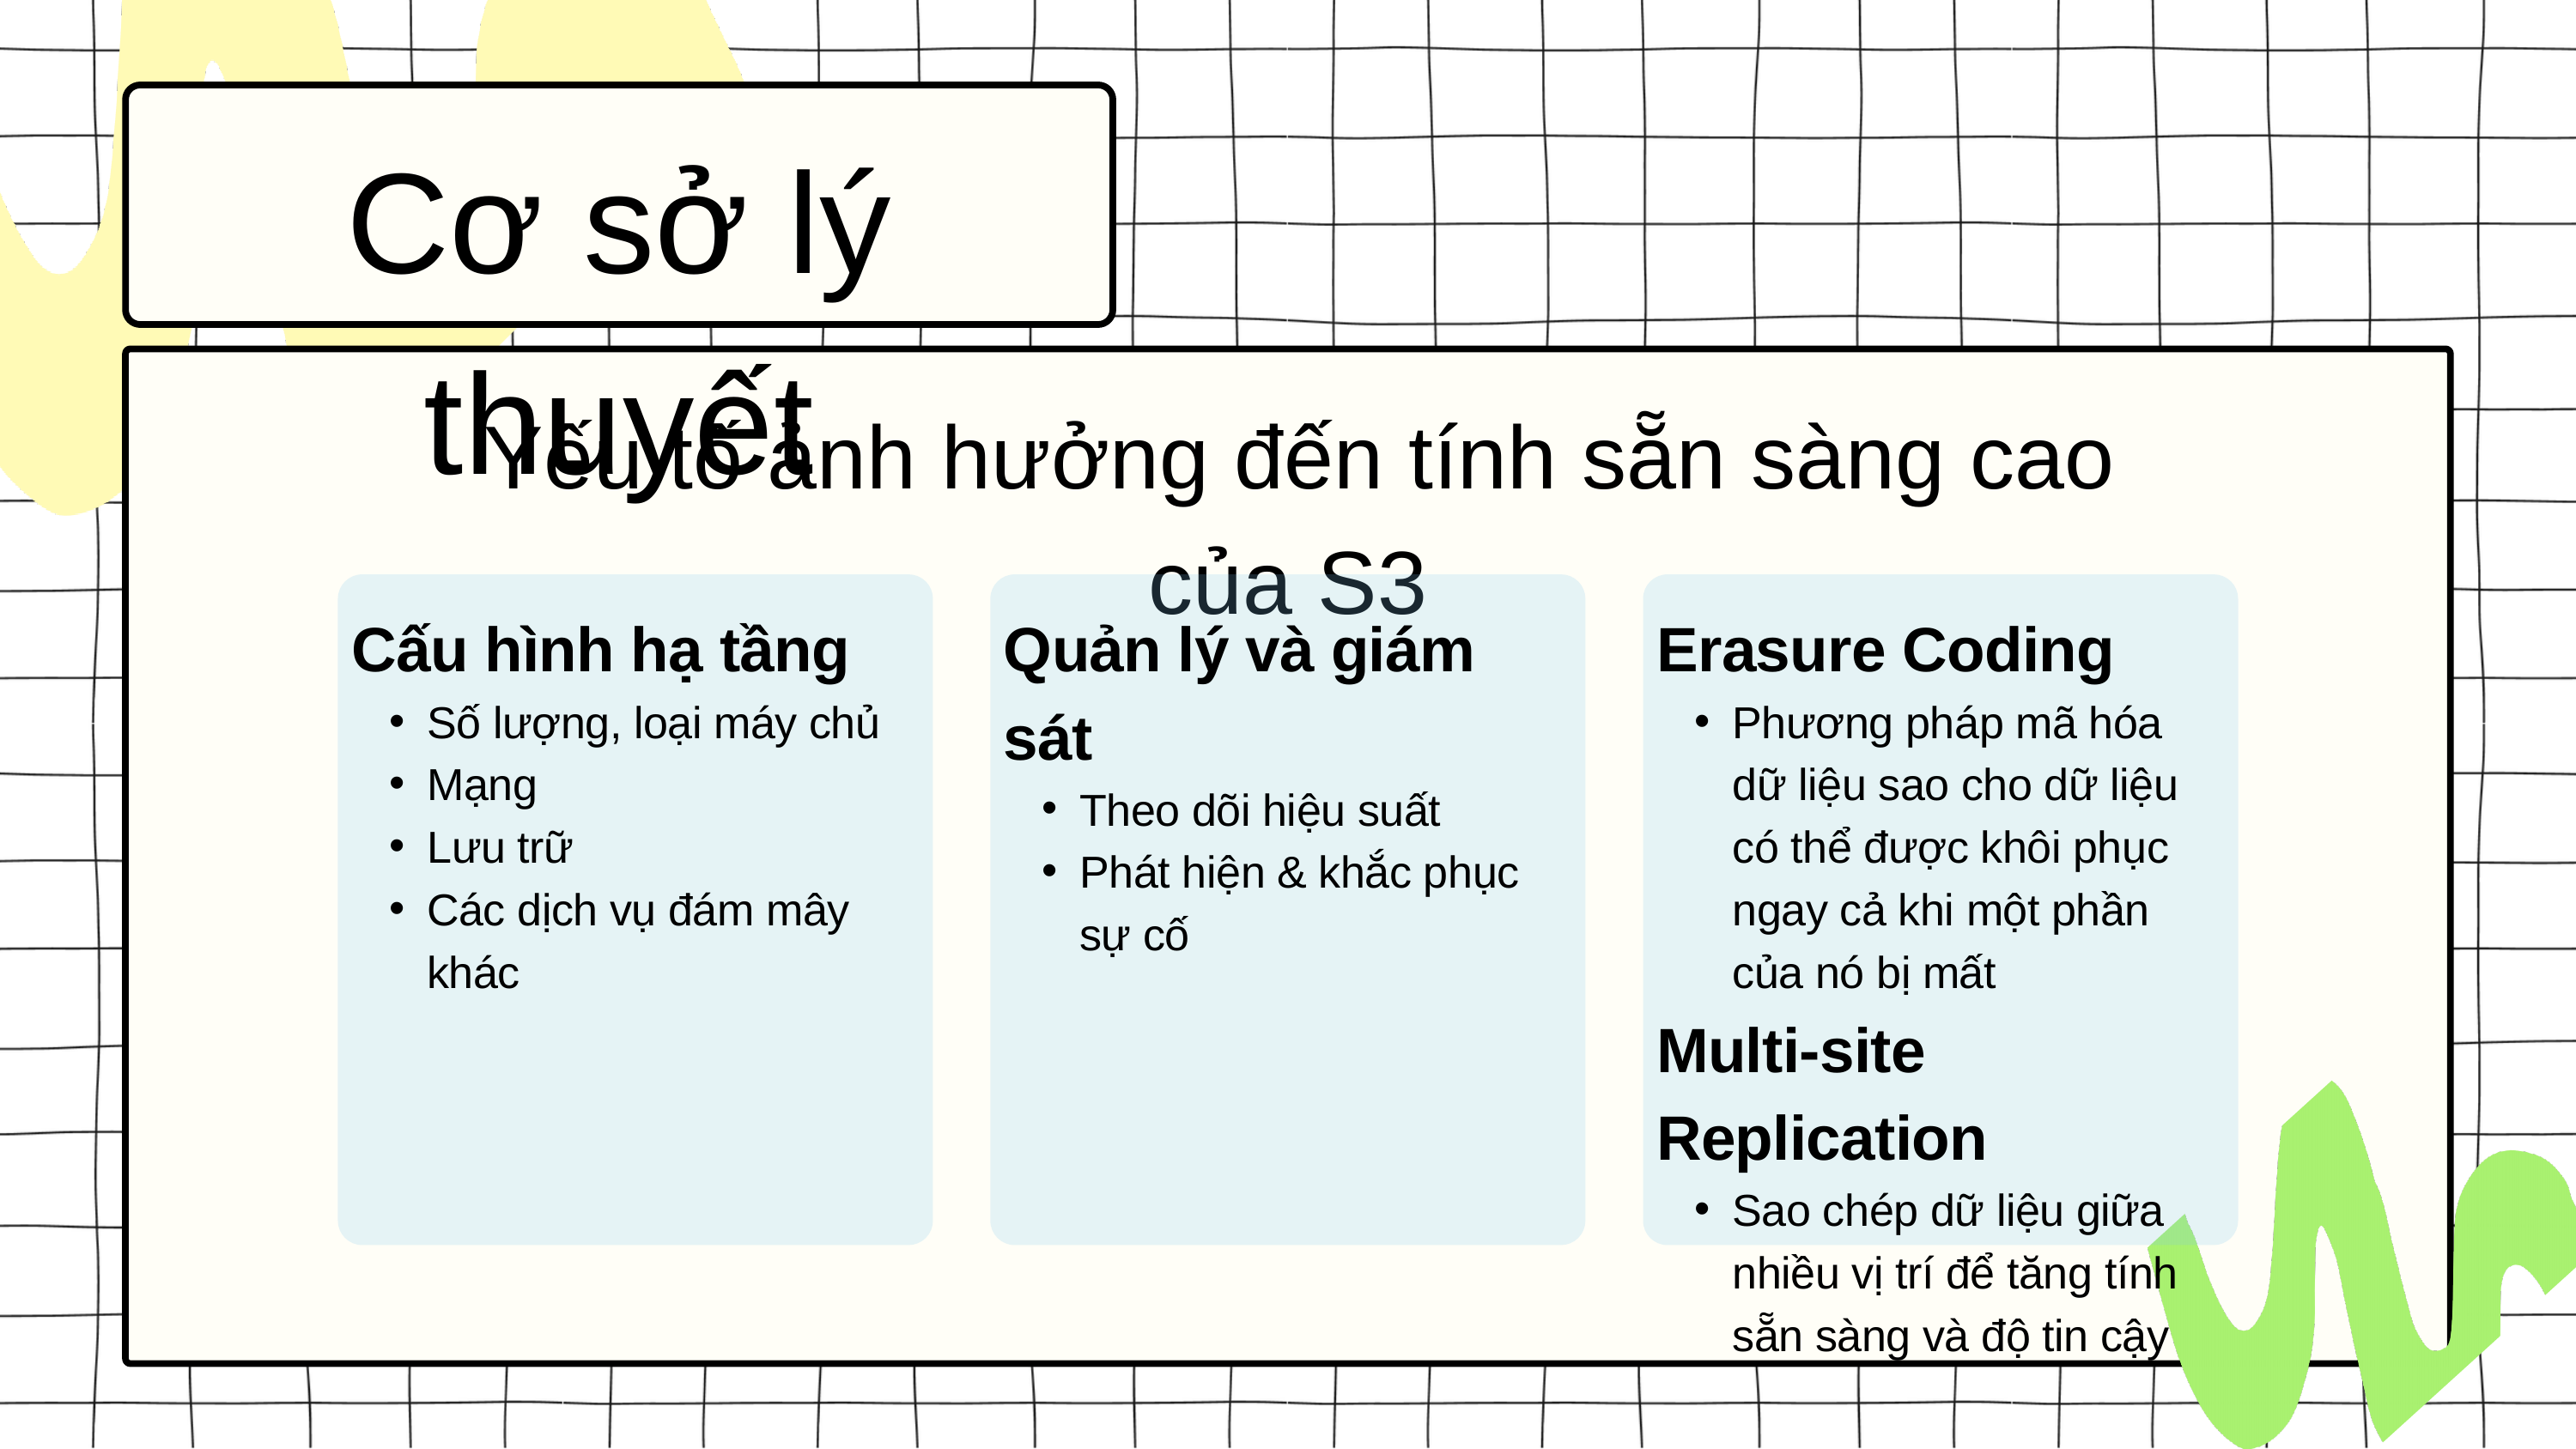

Cơ sở lý thuyết

 Yếu tố ảnh hưởng đến tính sẵn sàng cao của S3

Cấu hình hạ tầng
Số lượng, loại máy chủ
Mạng
Lưu trữ
Các dịch vụ đám mây khác

Quản lý và giám sát
Theo dõi hiệu suất
Phát hiện & khắc phục sự cố

Erasure Coding
Phương pháp mã hóa dữ liệu sao cho dữ liệu có thể được khôi phục ngay cả khi một phần của nó bị mất
Multi-site Replication
Sao chép dữ liệu giữa nhiều vị trí để tăng tính sẵn sàng và độ tin cậy